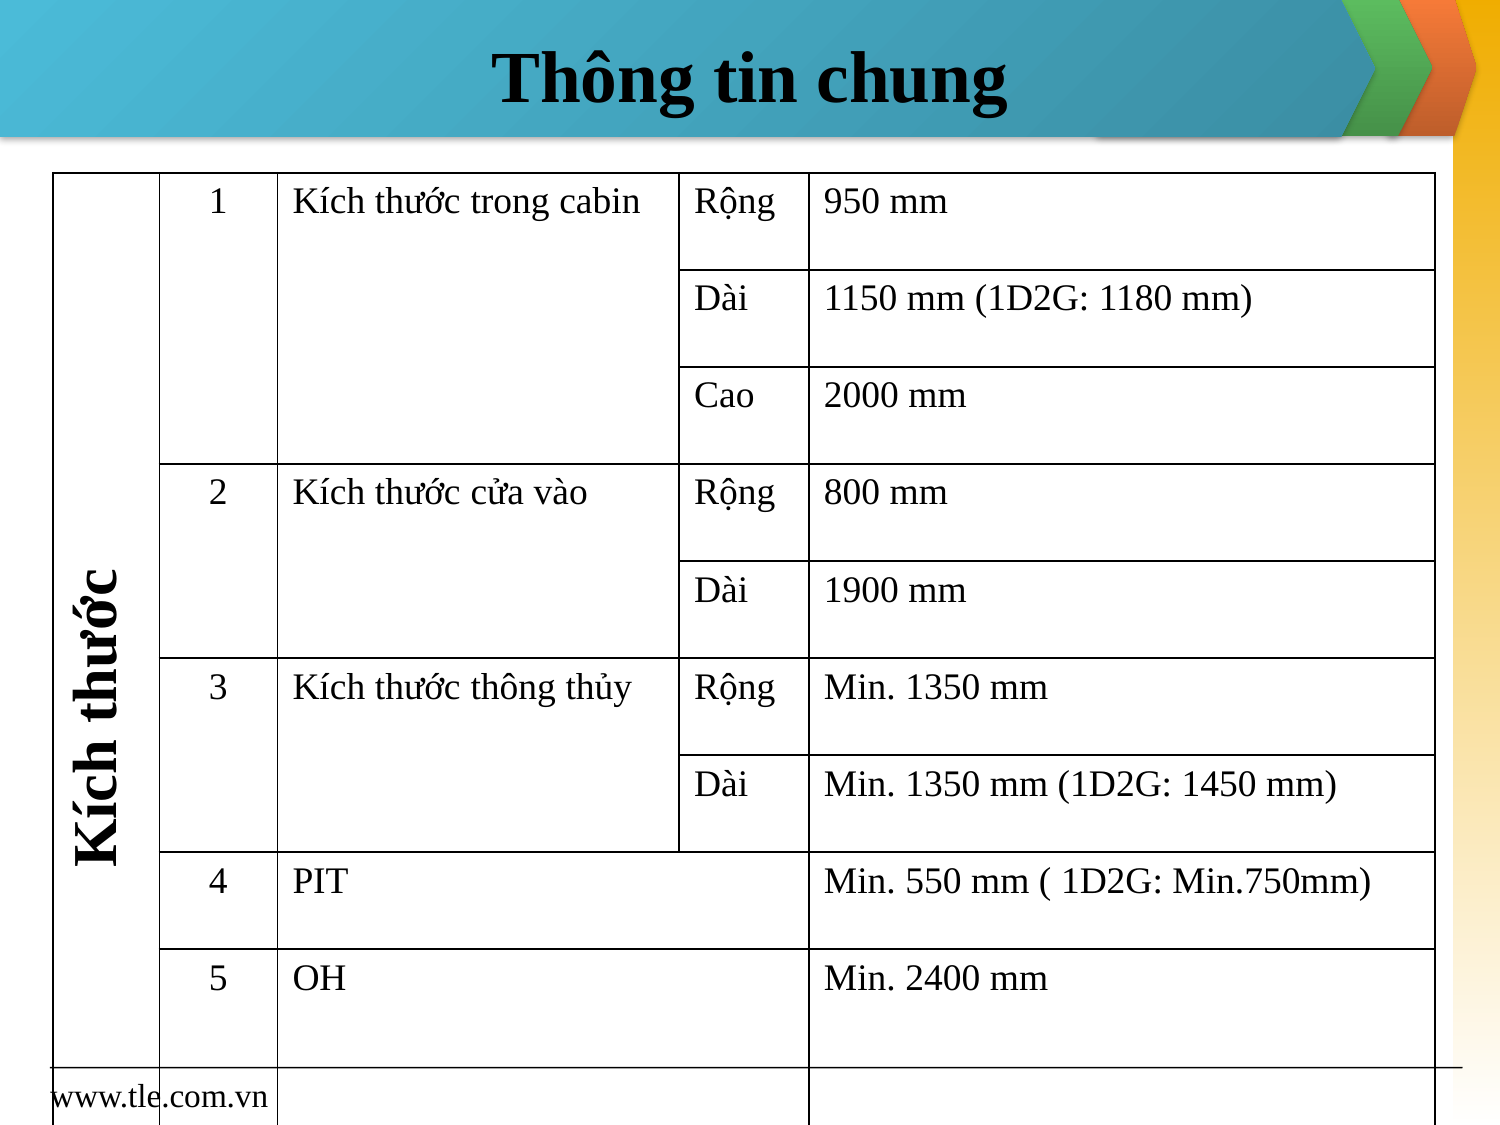

# Thông tin chung
| Kích thước | 1 | Kích thước trong cabin | Rộng | 950 mm |
| --- | --- | --- | --- | --- |
|  |  |  | Dài | 1150 mm (1D2G: 1180 mm) |
|  |  |  | Cao | 2000 mm |
|  | 2 | Kích thước cửa vào | Rộng | 800 mm |
|  |  |  | Dài | 1900 mm |
|  | 3 | Kích thước thông thủy | Rộng | Min. 1350 mm |
|  |  |  | Dài | Min. 1350 mm (1D2G: 1450 mm) |
|  | 4 | PIT |  | Min. 550 mm ( 1D2G: Min.750mm) |
|  | 5 | OH |  | Min. 2400 mm |

www.tle.com.vn